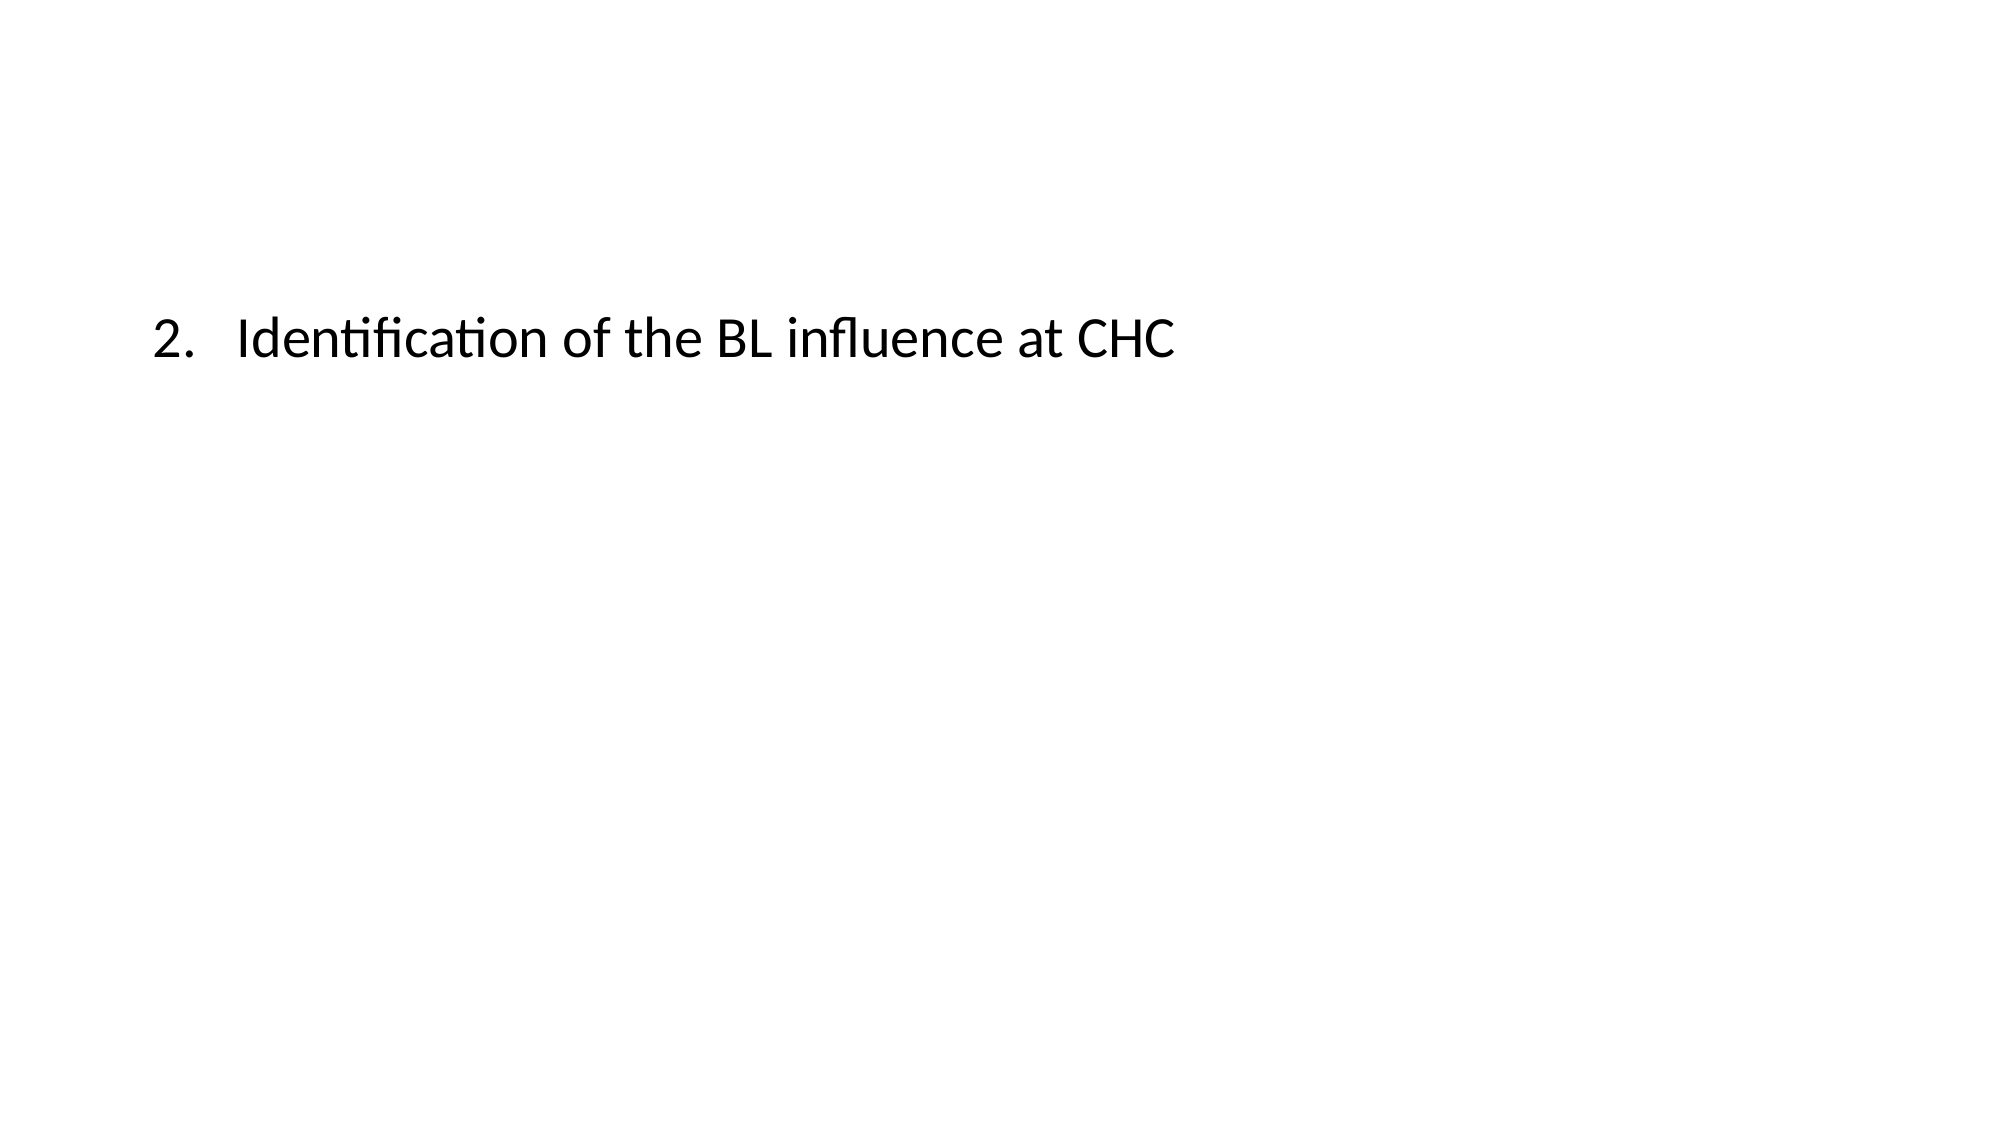

Identification of the BL influence at CHC